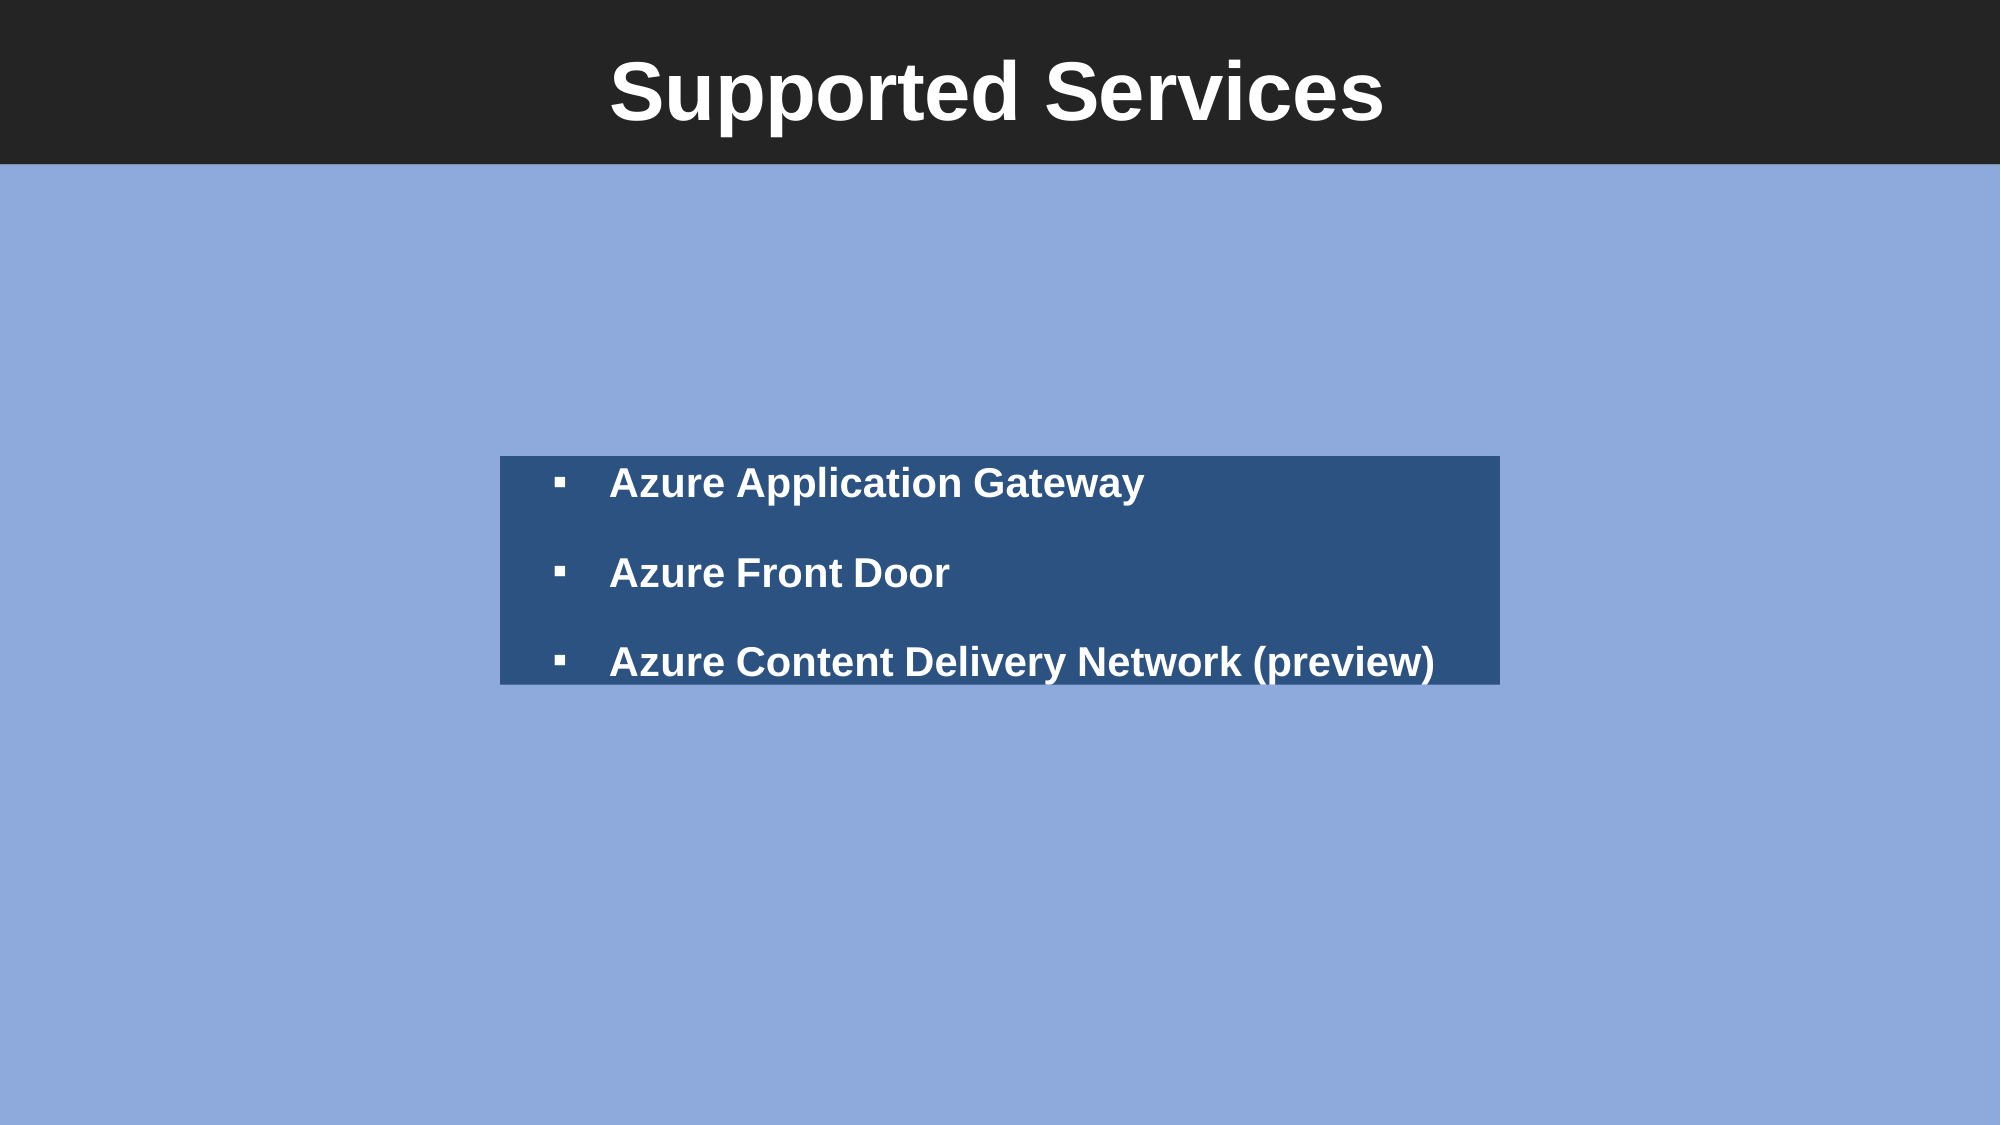

# Supported Services
Azure Application Gateway

Azure Front Door

Azure Content Delivery Network (preview)